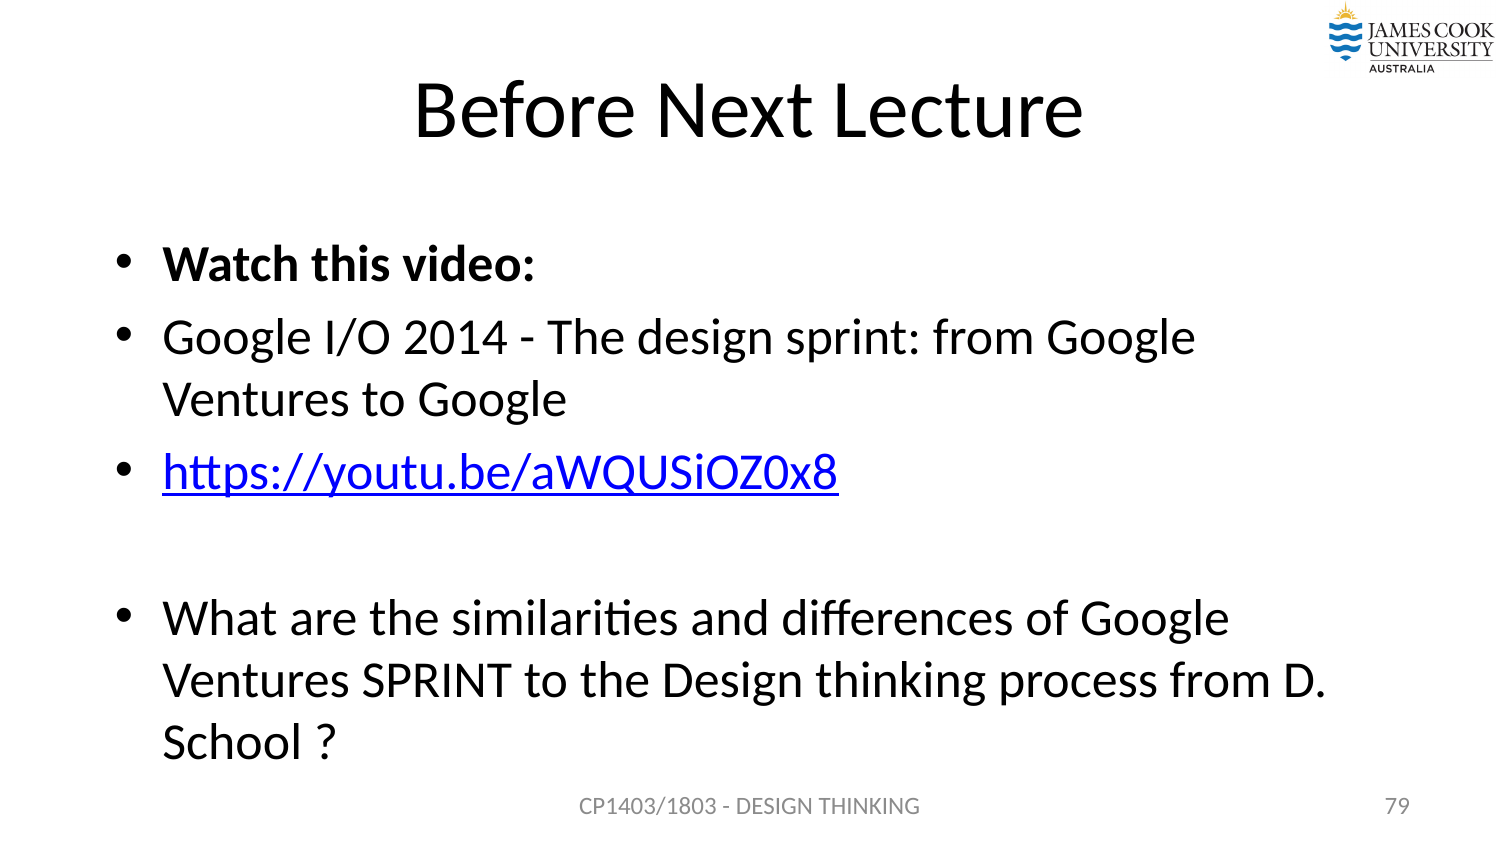

# Before Next Lecture
Watch this video:
Google I/O 2014 - The design sprint: from Google Ventures to Google
https://youtu.be/aWQUSiOZ0x8

What are the similarities and differences of Google Ventures SPRINT to the Design thinking process from D. School ?
CP1403/1803 - DESIGN THINKING
79